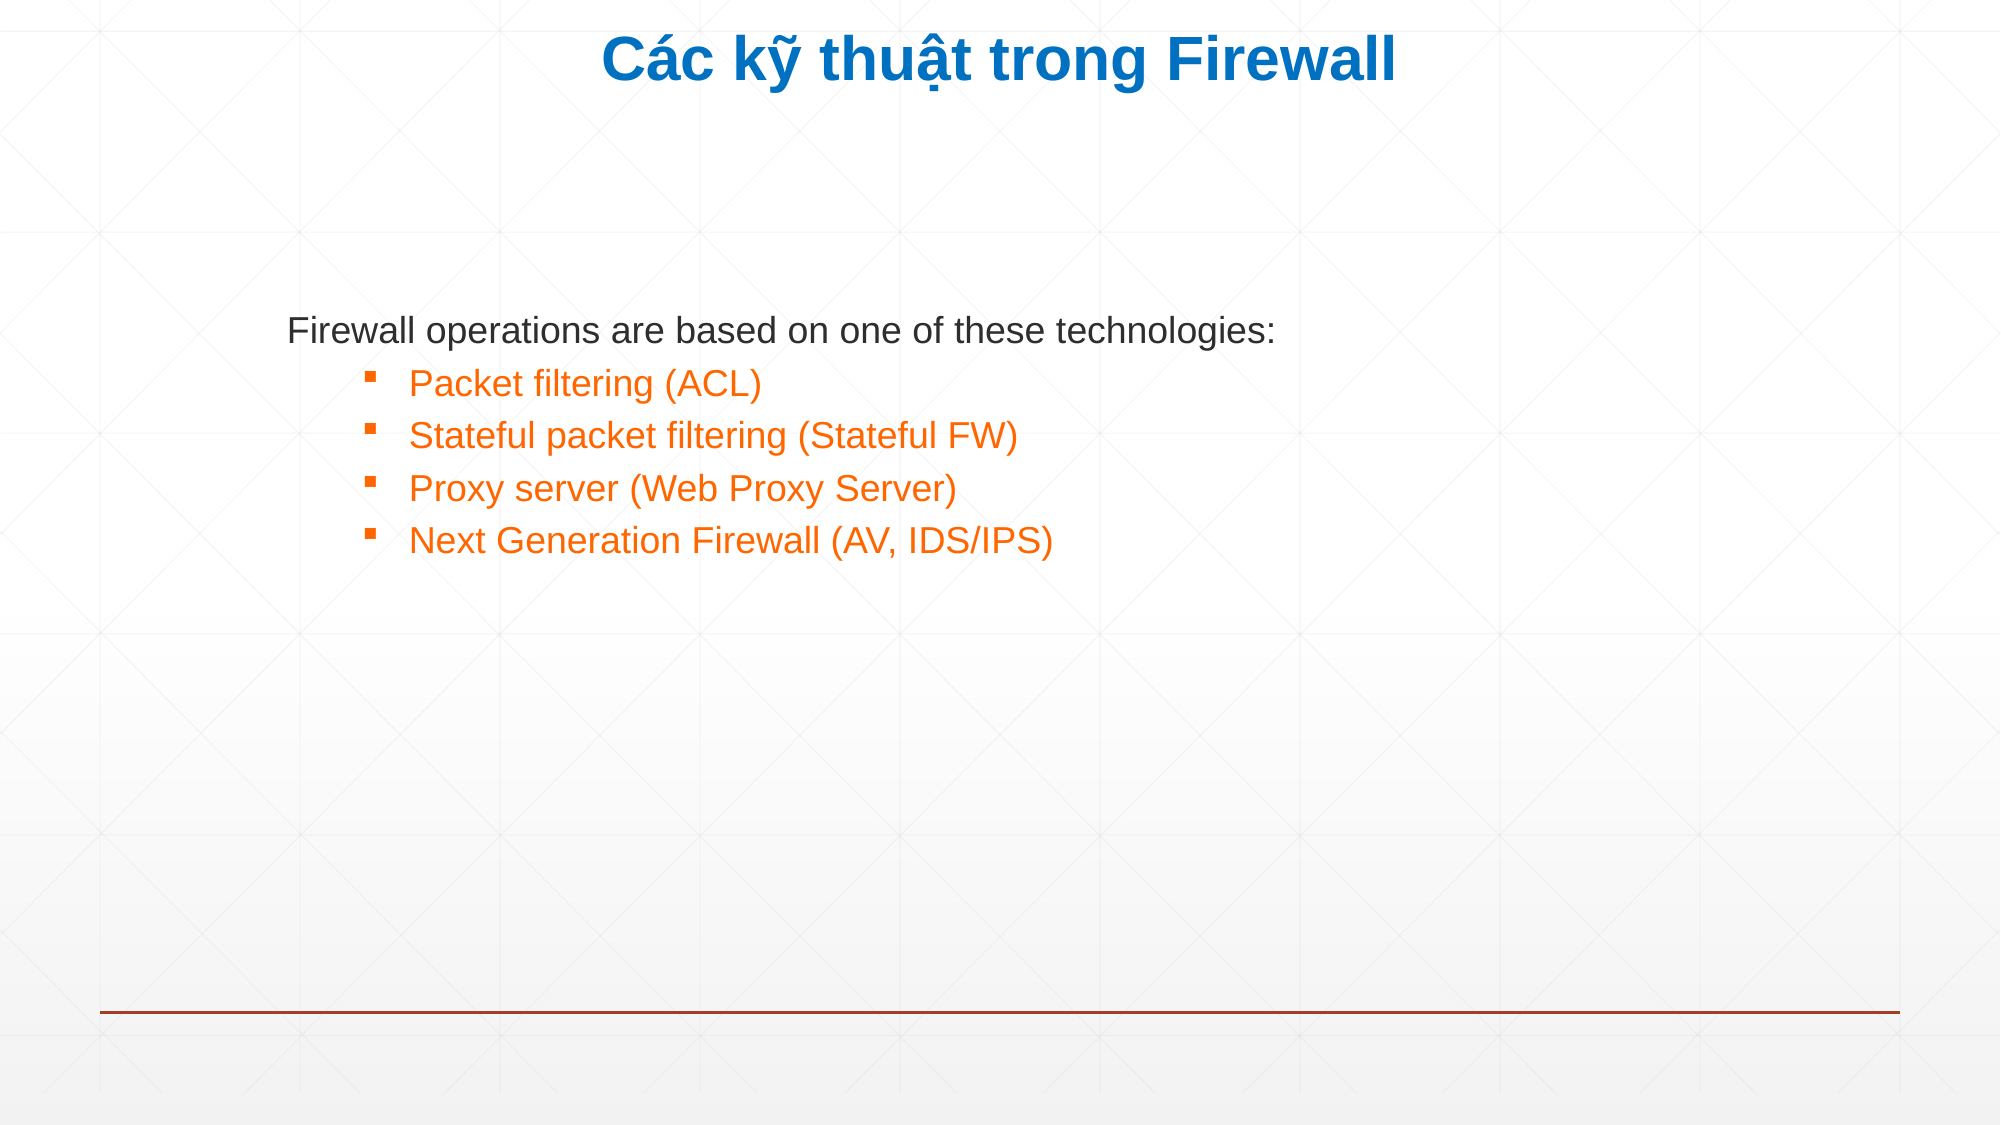

# Các kỹ thuật trong Firewall
Firewall operations are based on one of these technologies:
Packet filtering (ACL)
Stateful packet filtering (Stateful FW)
Proxy server (Web Proxy Server)
Next Generation Firewall (AV, IDS/IPS)